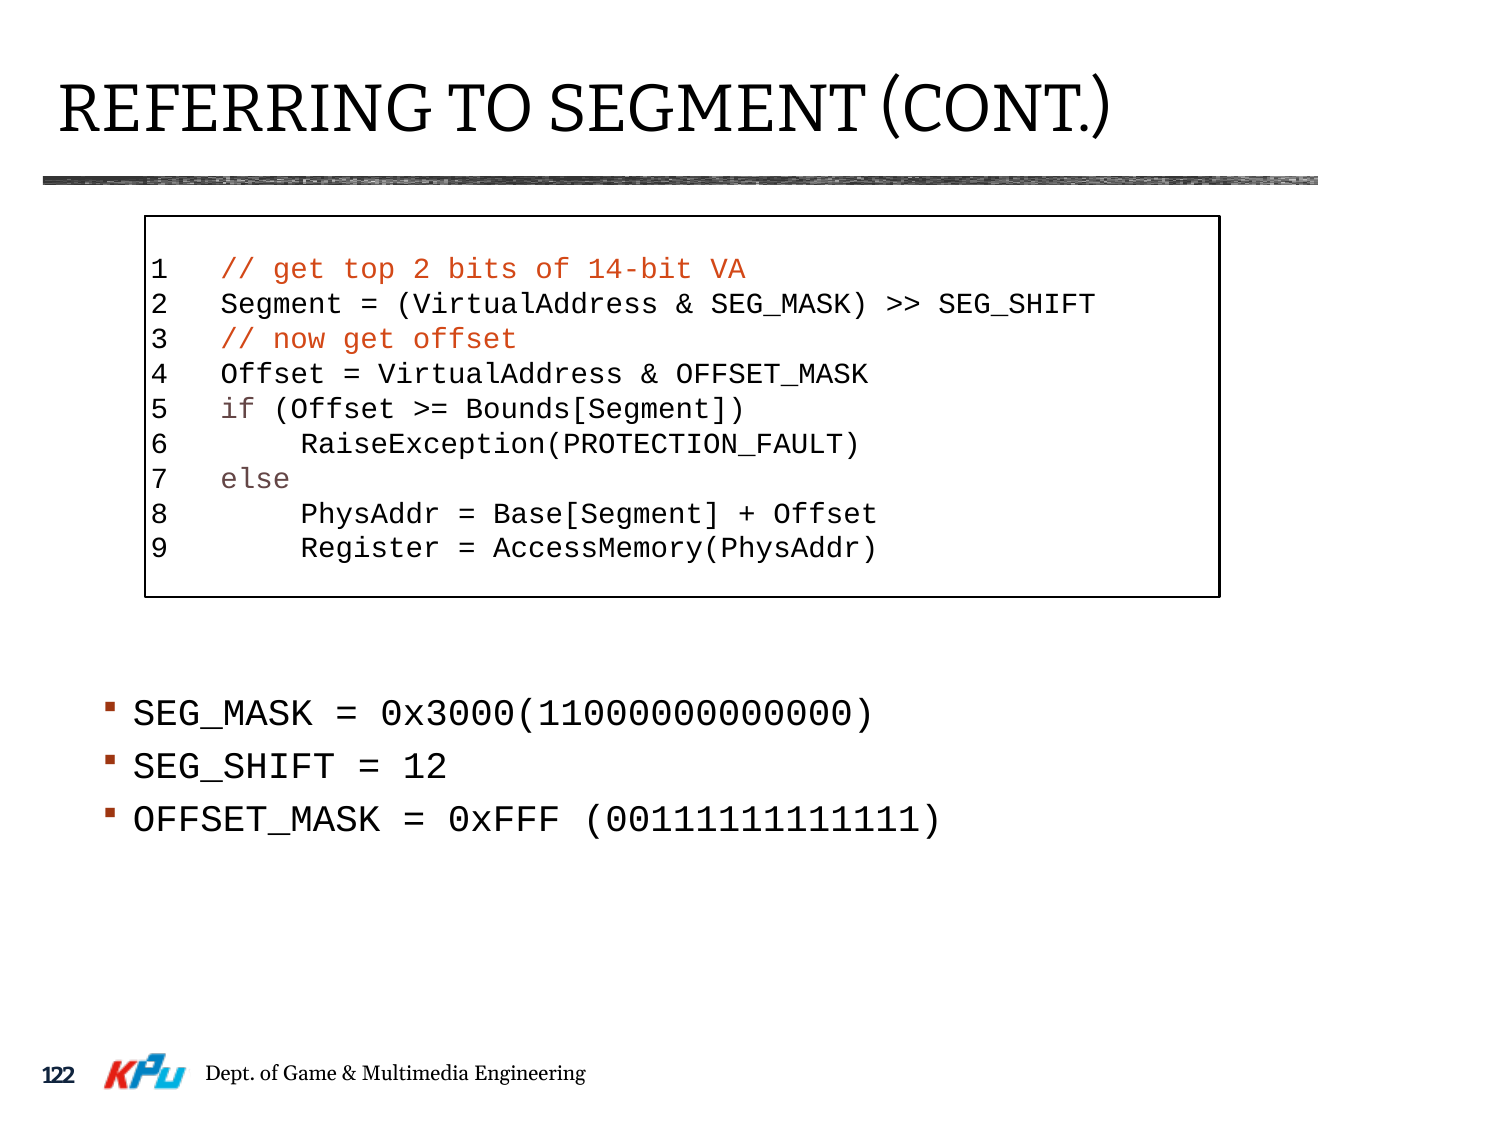

# Referring to Segment (Cont.)

SEG_MASK = 0x3000(11000000000000)
SEG_SHIFT = 12
OFFSET_MASK = 0xFFF (00111111111111)

1   // get top 2 bits of 14-bit VA
2   Segment = (VirtualAddress & SEG_MASK) >> SEG_SHIFT
3   // now get offset
4   Offset = VirtualAddress & OFFSET_MASK
5   if (Offset >= Bounds[Segment])
6   	RaiseException(PROTECTION_FAULT)
7   else
8   	PhysAddr = Base[Segment] + Offset
9   	Register = AccessMemory(PhysAddr)
Dept. of Game & Multimedia Engineering
122